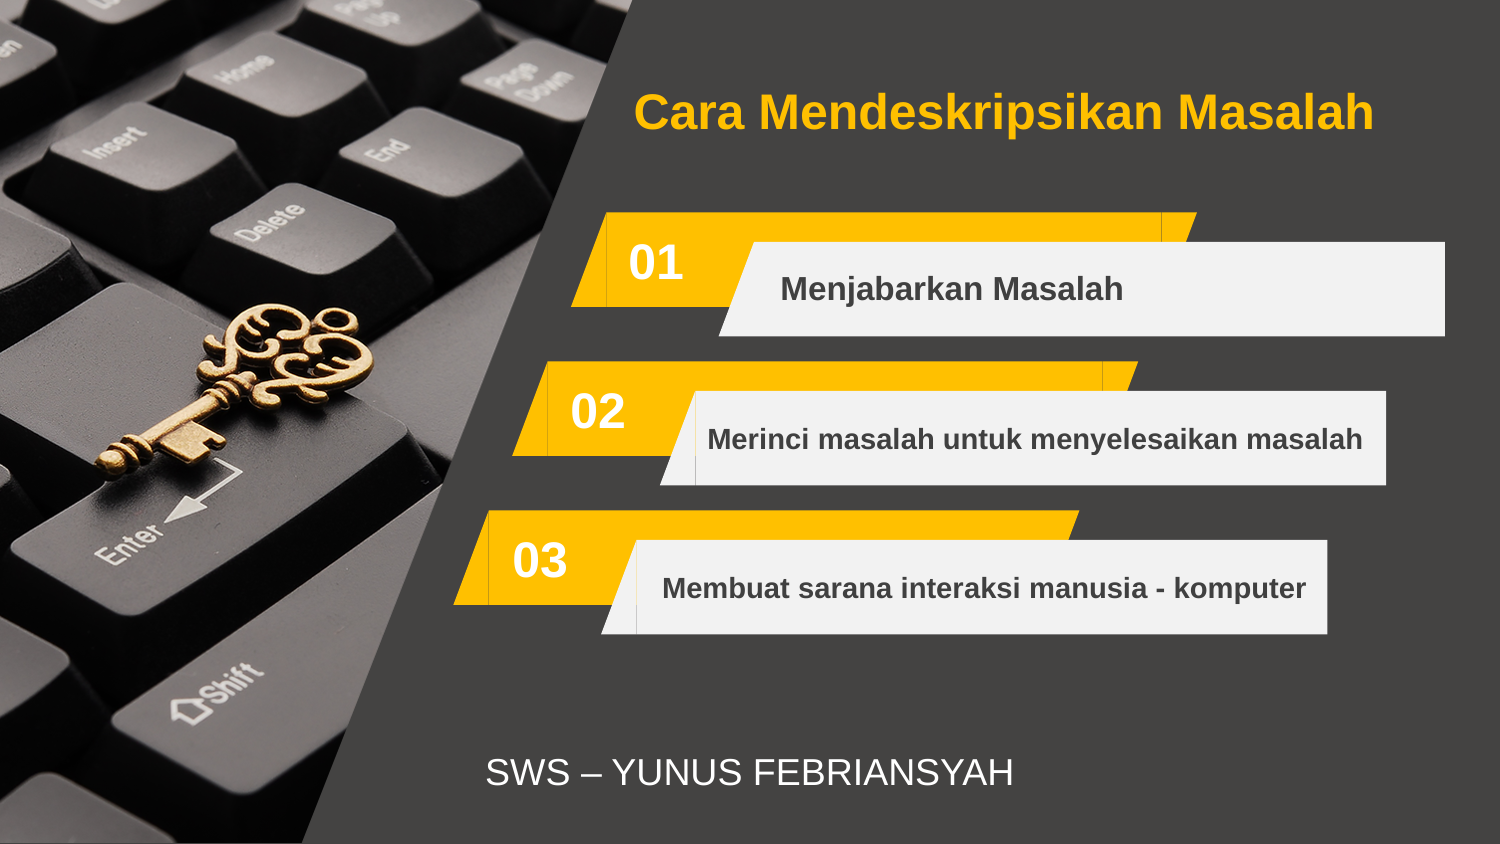

Cara Mendeskripsikan Masalah

01
Menjabarkan Masalah

02
Merinci masalah untuk menyelesaikan masalah

03
Membuat sarana interaksi manusia - komputer